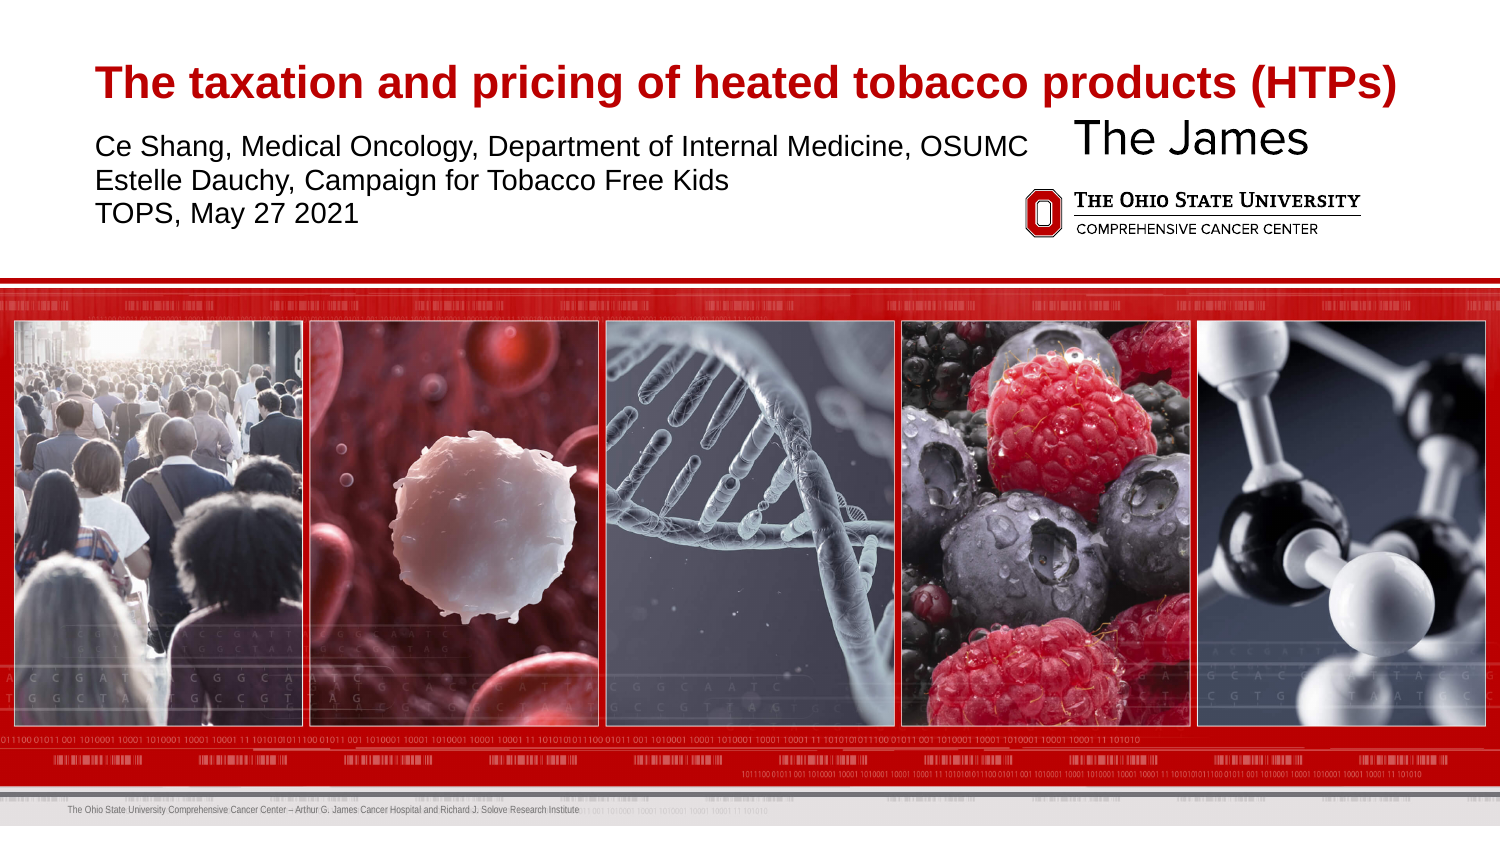

# The taxation and pricing of heated tobacco products (HTPs)
Ce Shang, Medical Oncology, Department of Internal Medicine, OSUMC
Estelle Dauchy, Campaign for Tobacco Free Kids
TOPS, May 27 2021